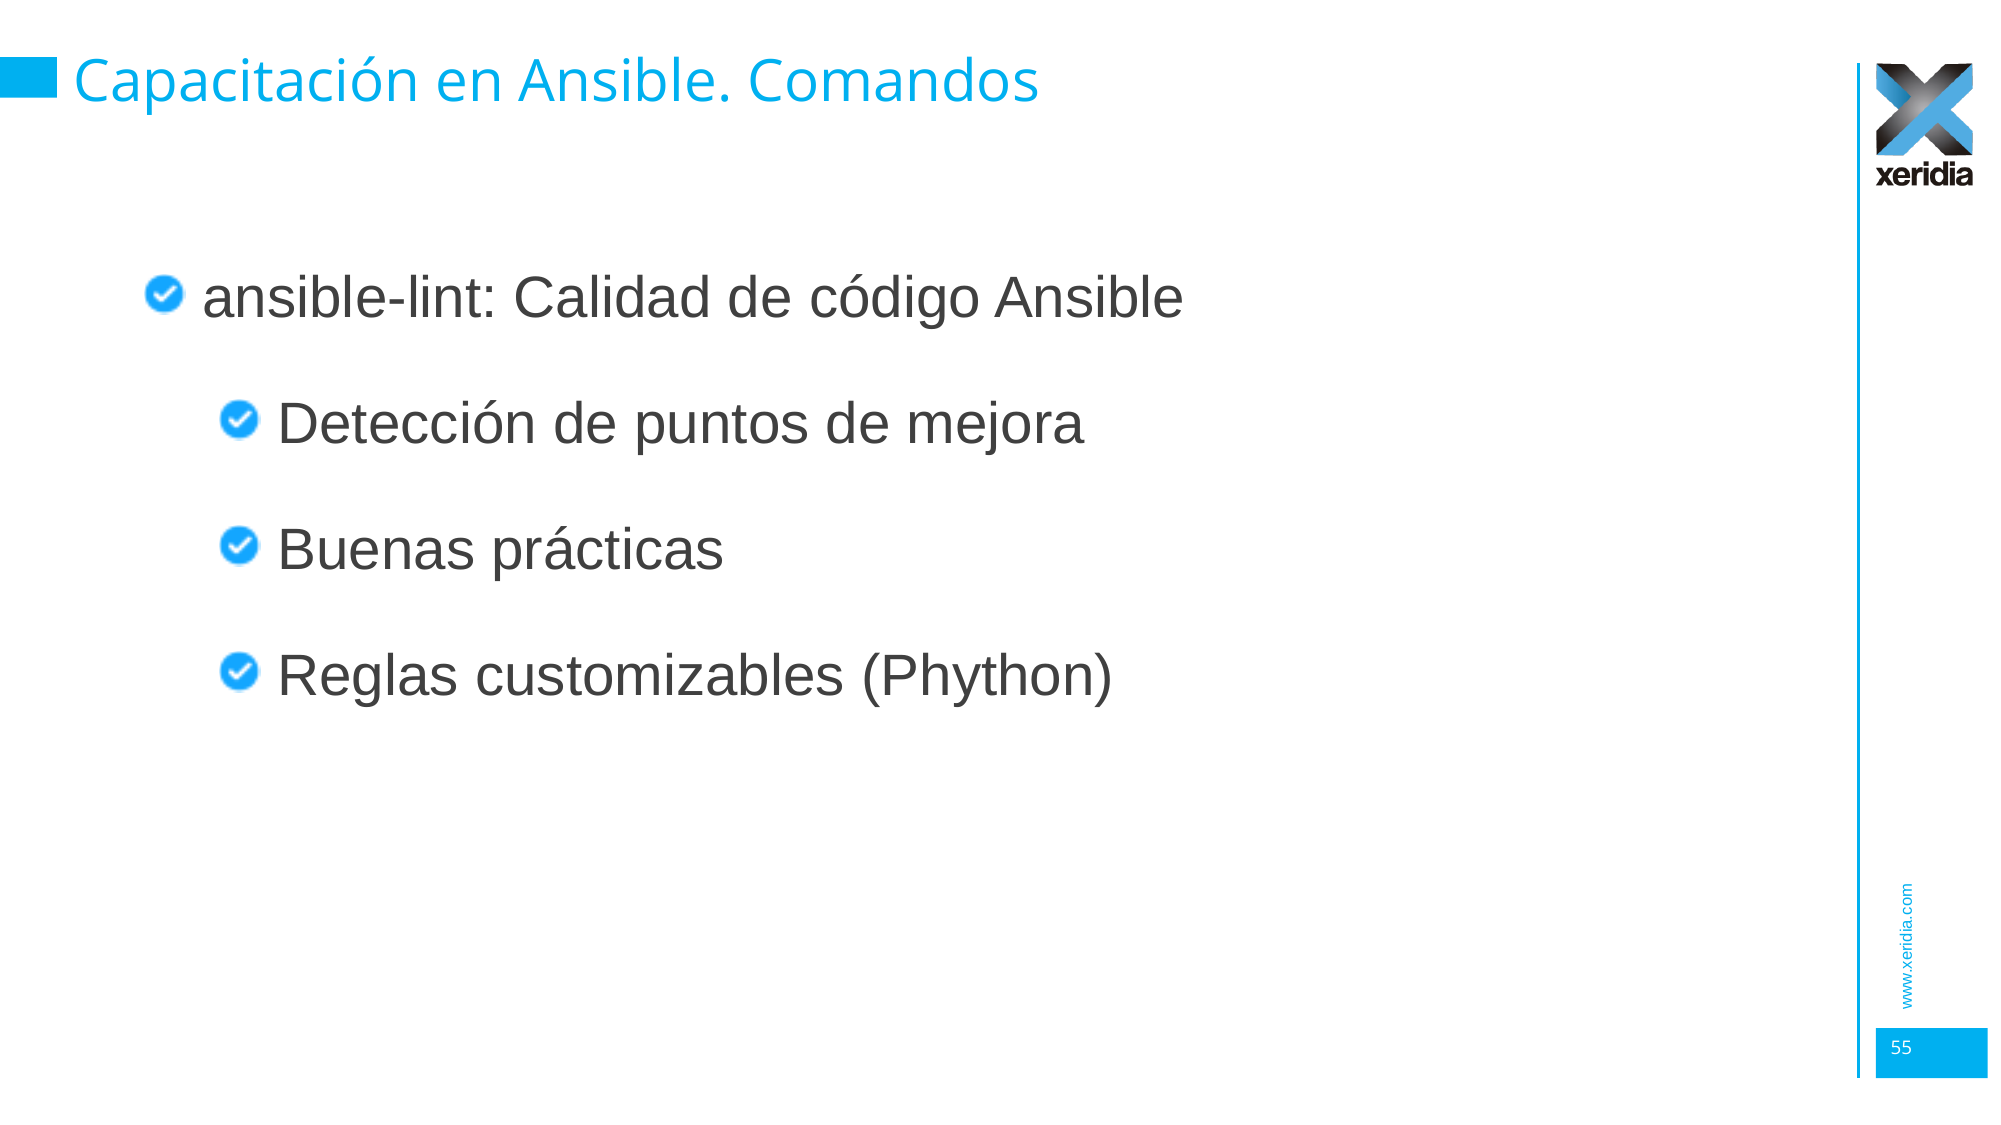

# Capacitación en Ansible. Comandos
ansible-lint: Calidad de código Ansible
Detección de puntos de mejora
Buenas prácticas
Reglas customizables (Phython)